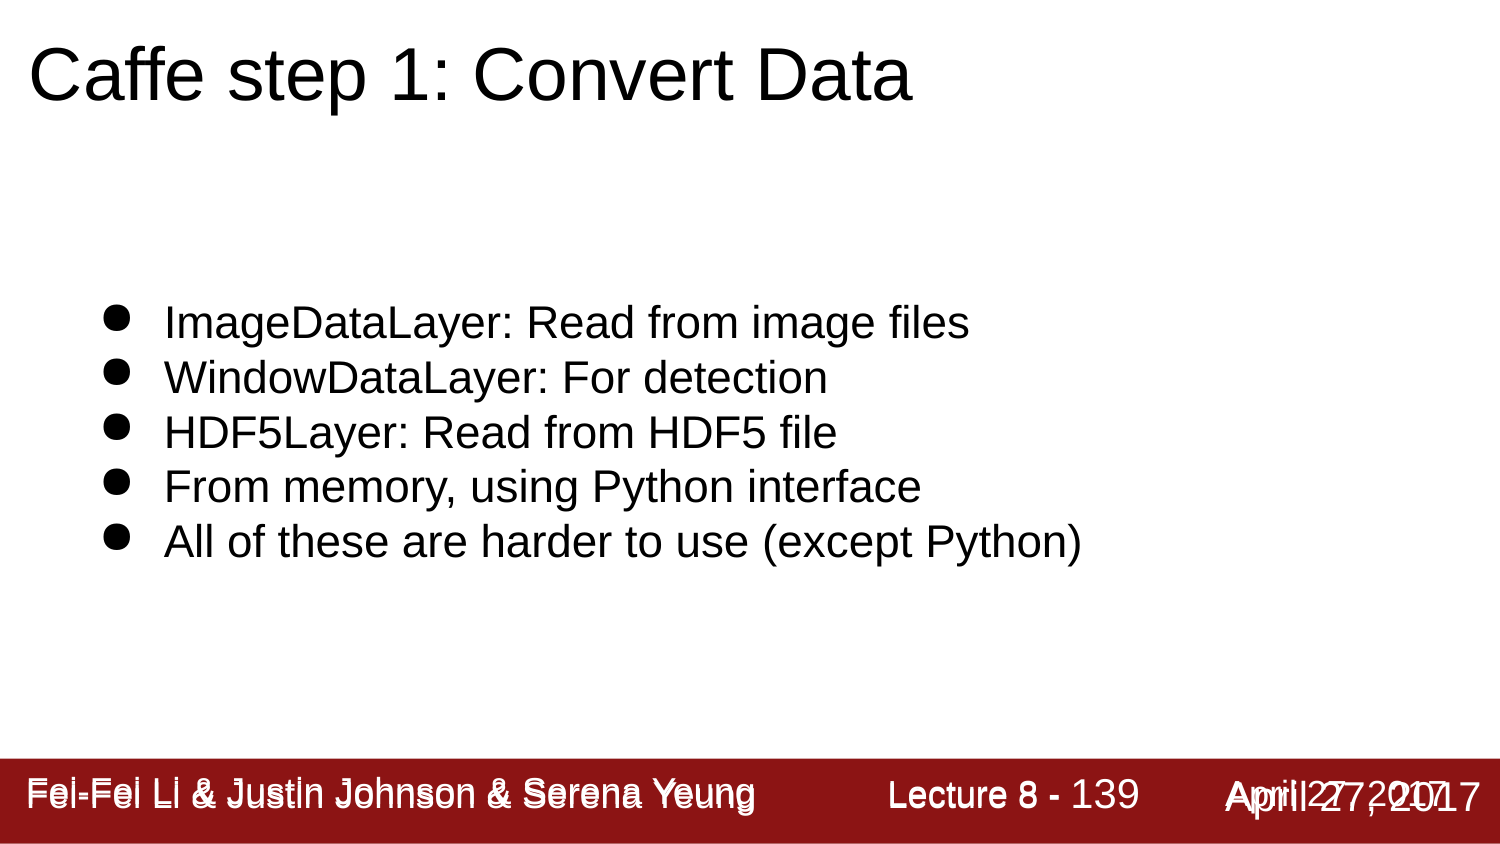

# Caffe step 1: Convert Data
ImageDataLayer: Read from image files
WindowDataLayer: For detection
HDF5Layer: Read from HDF5 file
From memory, using Python interface
All of these are harder to use (except Python)
Lecture 8 - 139
April 27, 2017
Fei-Fei Li & Justin Johnson & Serena Yeung
Fei-Fei Li & Justin Johnson & Serena Yeung	Lecture 8 -	April 27, 2017